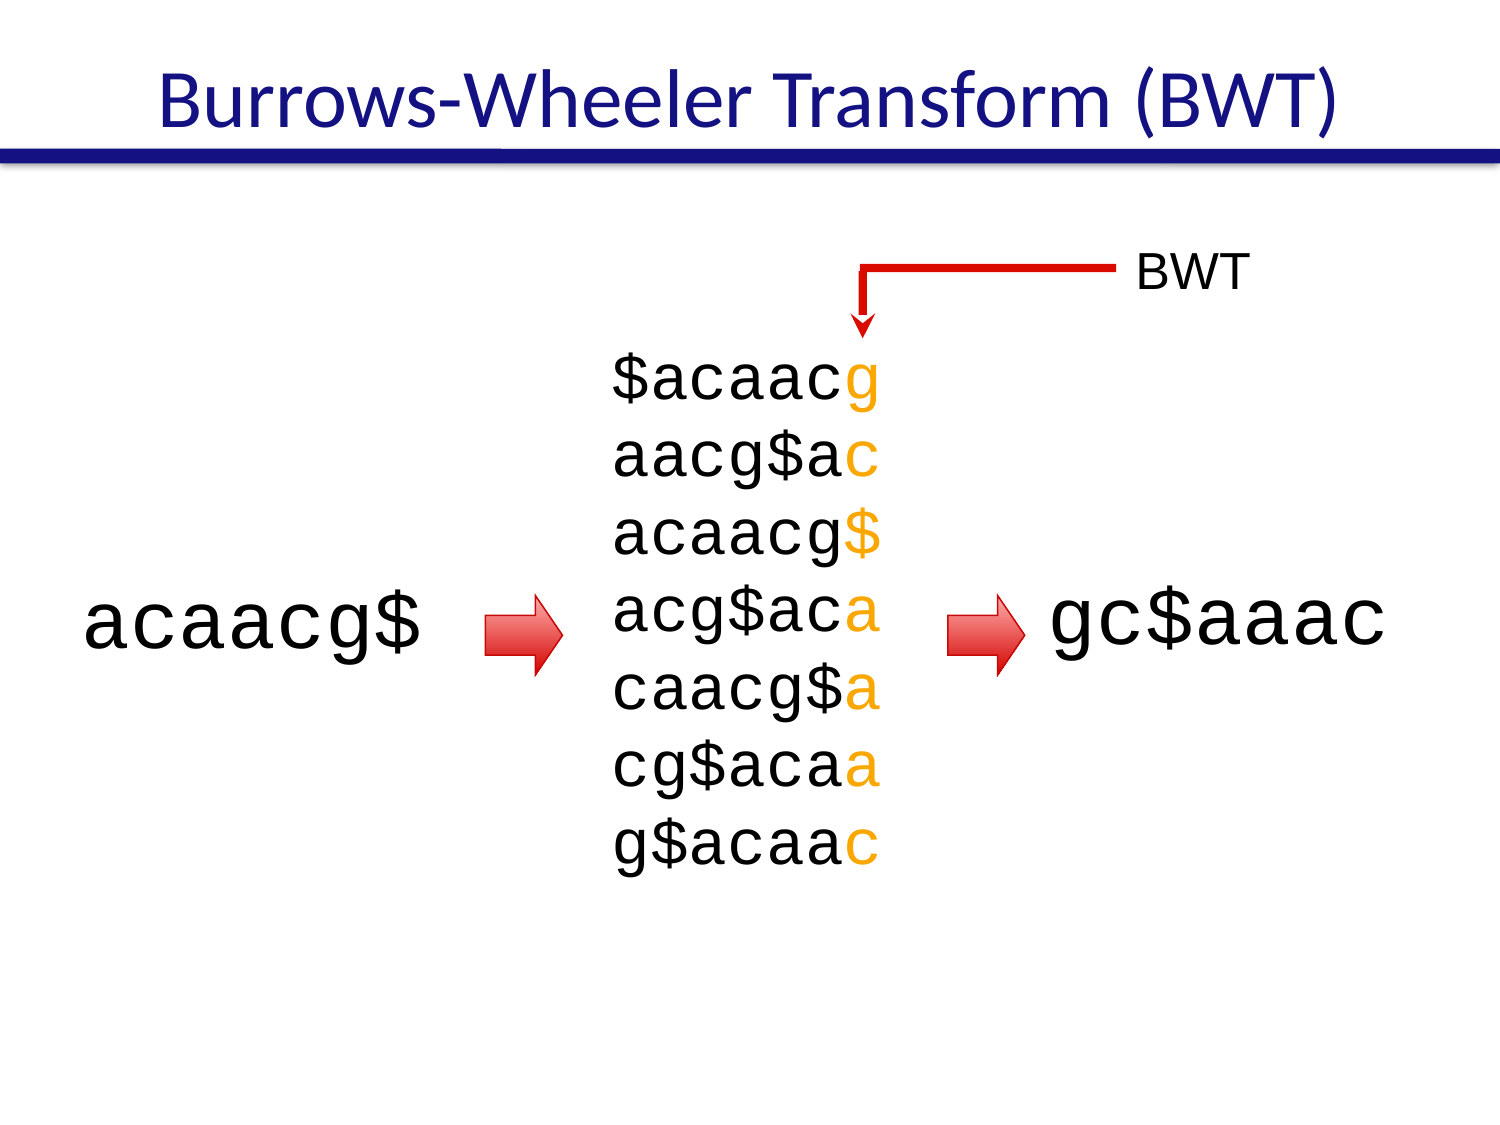

# Burrows-Wheeler Transform (BWT)
BWT

$acaacg
aacg$ac
acaacg$
acg$aca
caacg$a
cg$acaa
g$acaac
gc$aaac
acaacg$